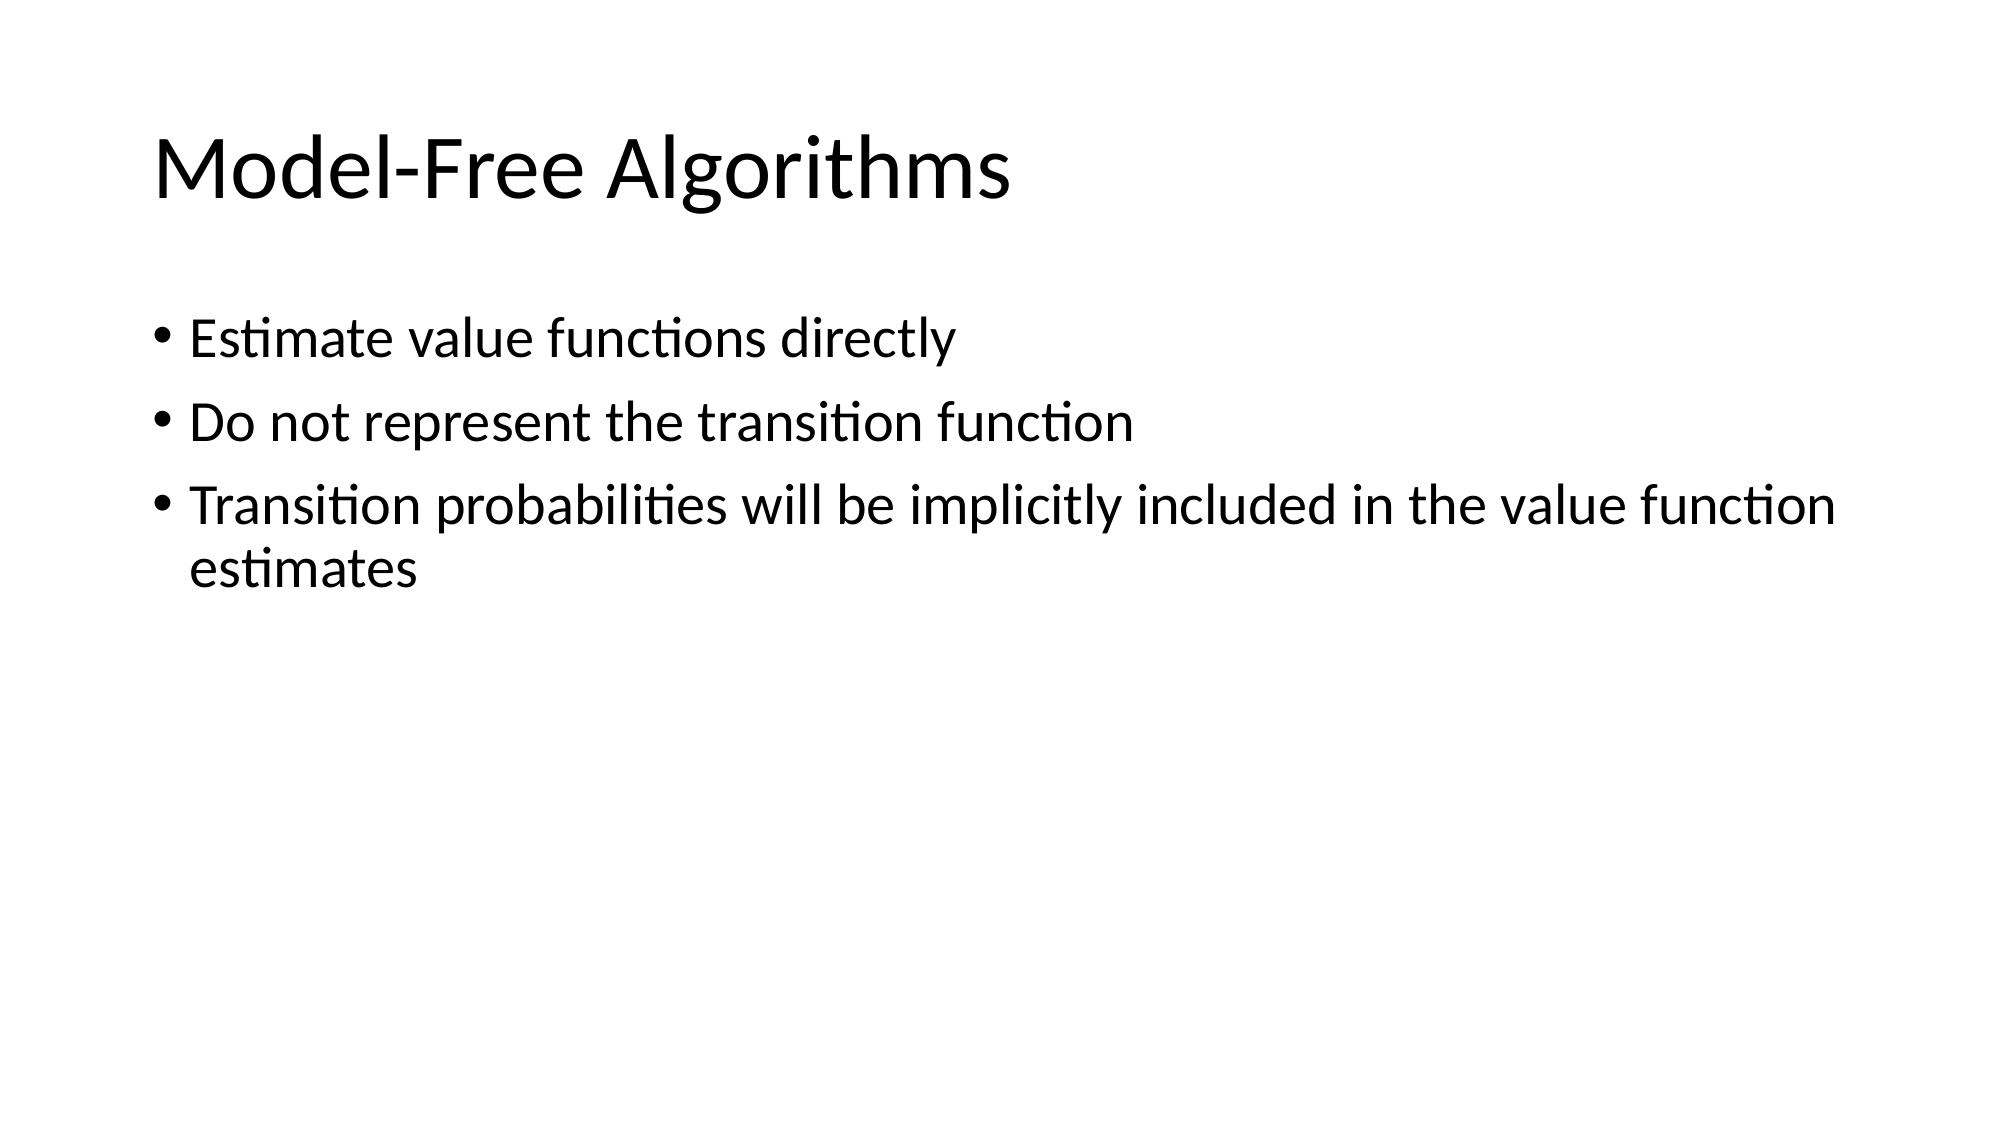

# Model-Free Algorithms
Estimate value functions directly
Do not represent the transition function
Transition probabilities will be implicitly included in the value function estimates